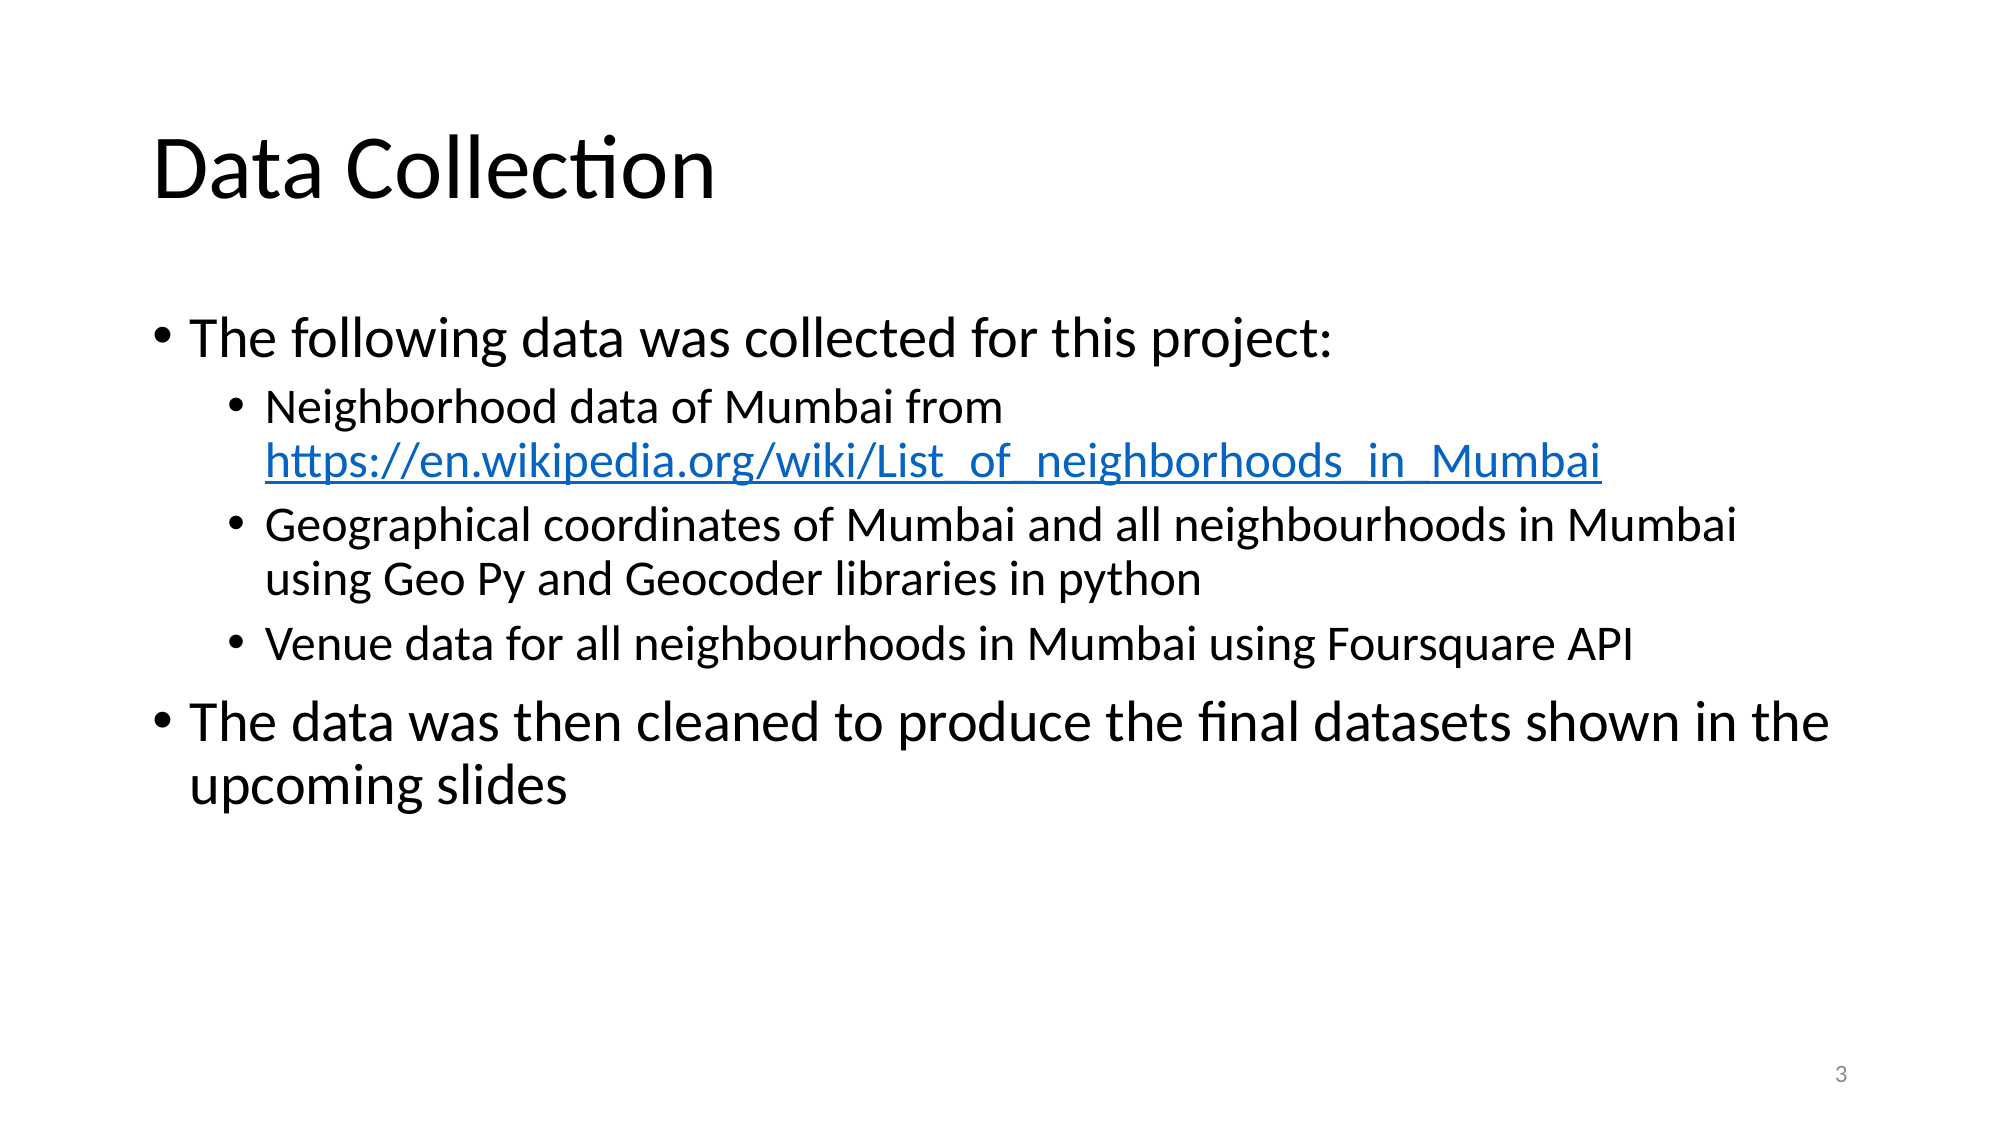

# Data Collection
The following data was collected for this project:
Neighborhood data of Mumbai from https://en.wikipedia.org/wiki/List_of_neighborhoods_in_Mumbai
Geographical coordinates of Mumbai and all neighbourhoods in Mumbai using Geo Py and Geocoder libraries in python
Venue data for all neighbourhoods in Mumbai using Foursquare API
The data was then cleaned to produce the final datasets shown in the upcoming slides

3